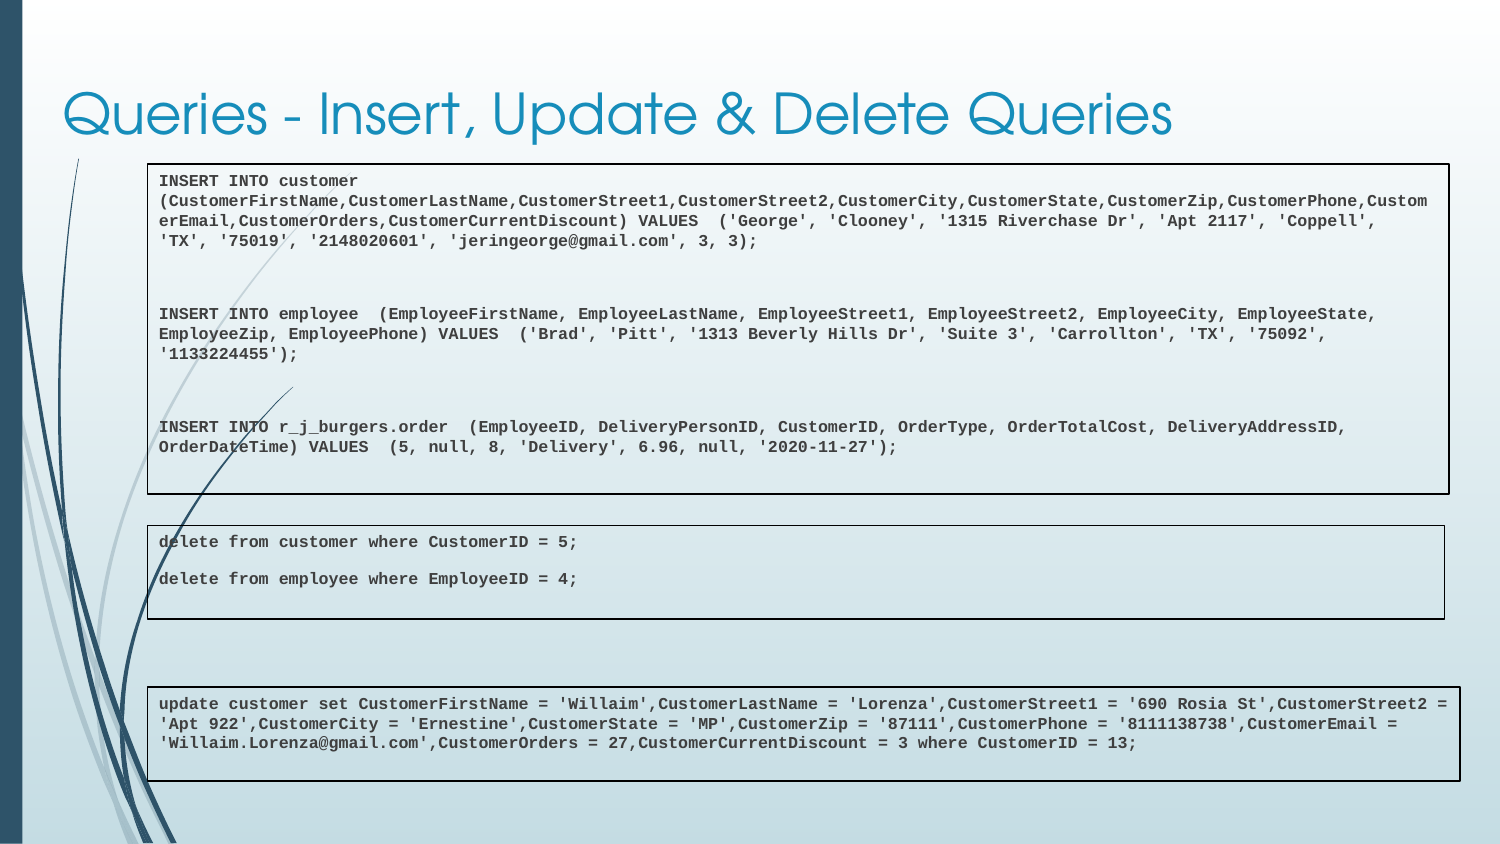

# Queries - Insert, Update & Delete Queries
INSERT INTO customer  (CustomerFirstName,CustomerLastName,CustomerStreet1,CustomerStreet2,CustomerCity,CustomerState,CustomerZip,CustomerPhone,CustomerEmail,CustomerOrders,CustomerCurrentDiscount) VALUES  ('George', 'Clooney', '1315 Riverchase Dr', 'Apt 2117', 'Coppell', 'TX', '75019', '2148020601', 'jeringeorge@gmail.com', 3, 3);

INSERT INTO employee  (EmployeeFirstName, EmployeeLastName, EmployeeStreet1, EmployeeStreet2, EmployeeCity, EmployeeState, EmployeeZip, EmployeePhone) VALUES  ('Brad', 'Pitt', '1313 Beverly Hills Dr', 'Suite 3', 'Carrollton', 'TX', '75092', '1133224455');

INSERT INTO r_j_burgers.order  (EmployeeID, DeliveryPersonID, CustomerID, OrderType, OrderTotalCost, DeliveryAddressID, OrderDateTime) VALUES  (5, null, 8, 'Delivery', 6.96, null, '2020-11-27');
delete from customer where CustomerID = 5;
delete from employee where EmployeeID = 4;
update customer set CustomerFirstName = 'Willaim',CustomerLastName = 'Lorenza',CustomerStreet1 = '690 Rosia St',CustomerStreet2 = 'Apt 922',CustomerCity = 'Ernestine',CustomerState = 'MP',CustomerZip = '87111',CustomerPhone = '8111138738',CustomerEmail = 'Willaim.Lorenza@gmail.com',CustomerOrders = 27,CustomerCurrentDiscount = 3 where CustomerID = 13;